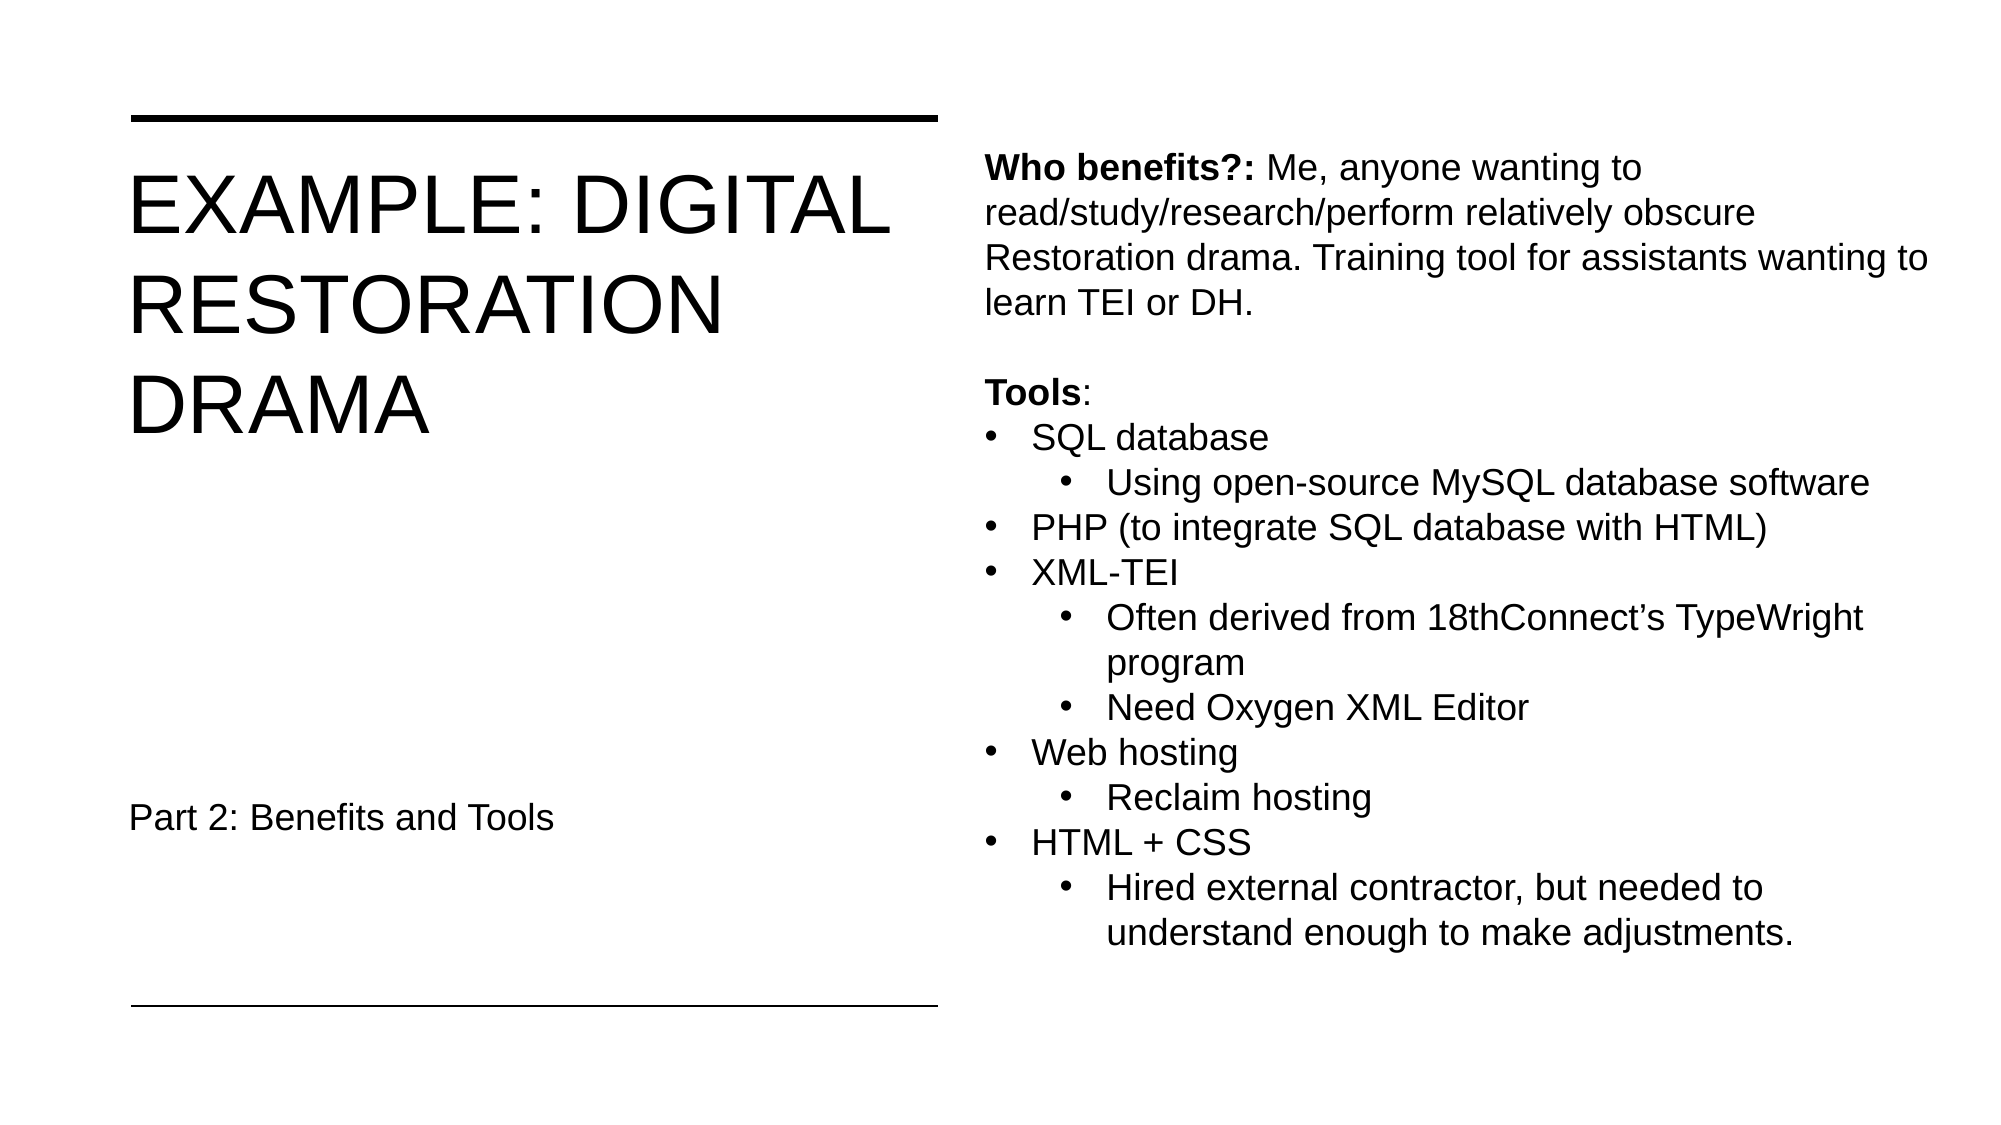

Who benefits?: Me, anyone wanting to read/study/research/perform relatively obscure Restoration drama. Training tool for assistants wanting to learn TEI or DH.

Tools:
SQL database
Using open-source MySQL database software
PHP (to integrate SQL database with HTML)
XML-TEI
Often derived from 18thConnect’s TypeWright program
Need Oxygen XML Editor
Web hosting
Reclaim hosting
HTML + CSS
Hired external contractor, but needed to understand enough to make adjustments.
# Example: Digital Restoration Drama
Part 2: Benefits and Tools